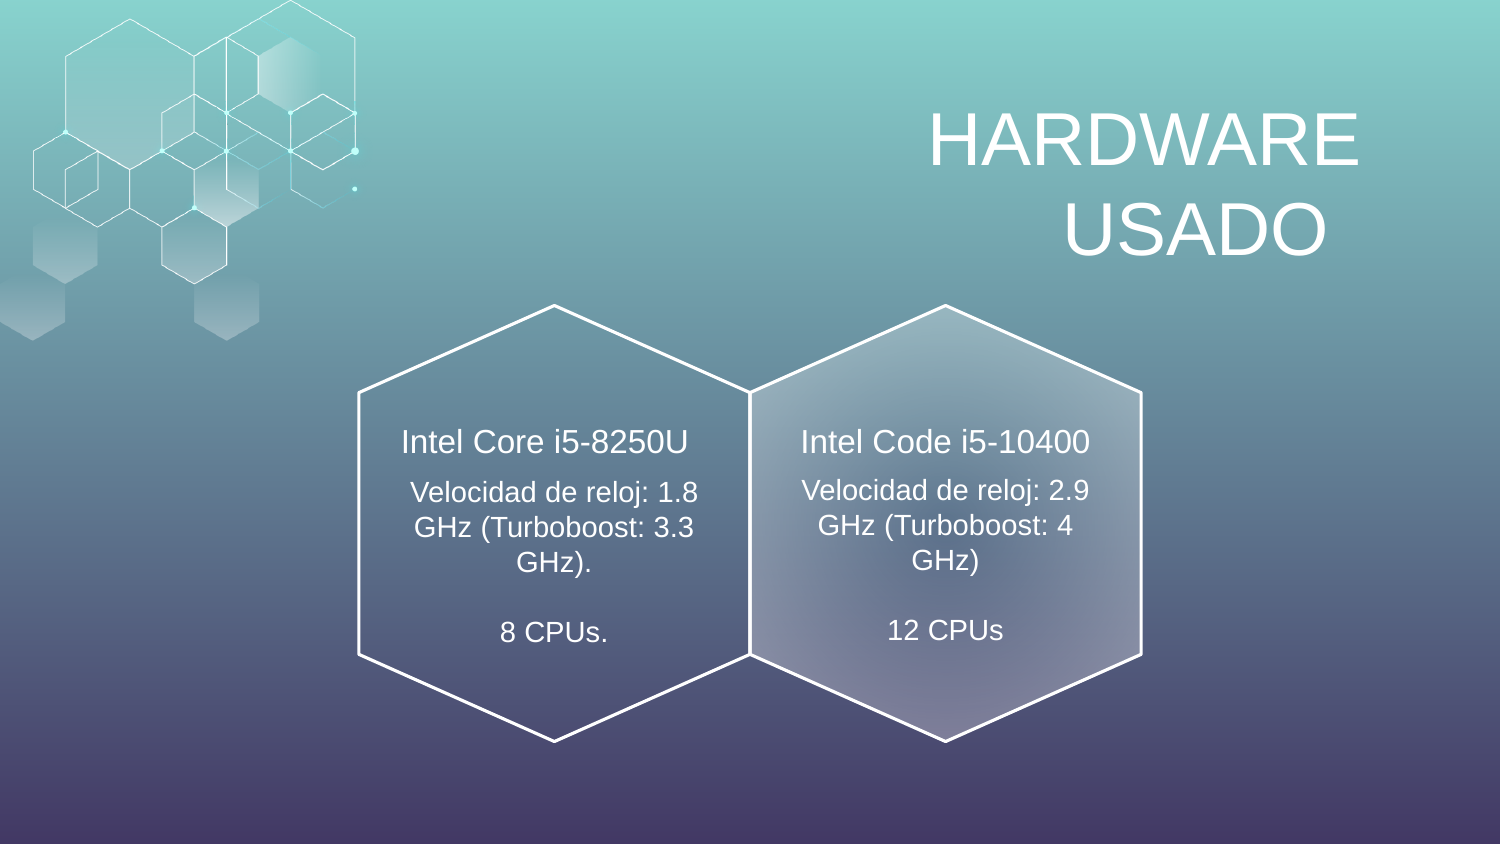

# HARDWARE USADO
Intel Core i5-8250U
Intel Code i5-10400
Velocidad de reloj: 2.9 GHz (Turboboost: 4 GHz)

12 CPUs

Velocidad de reloj: 1.8 GHz (Turboboost: 3.3 GHz).

8 CPUs.